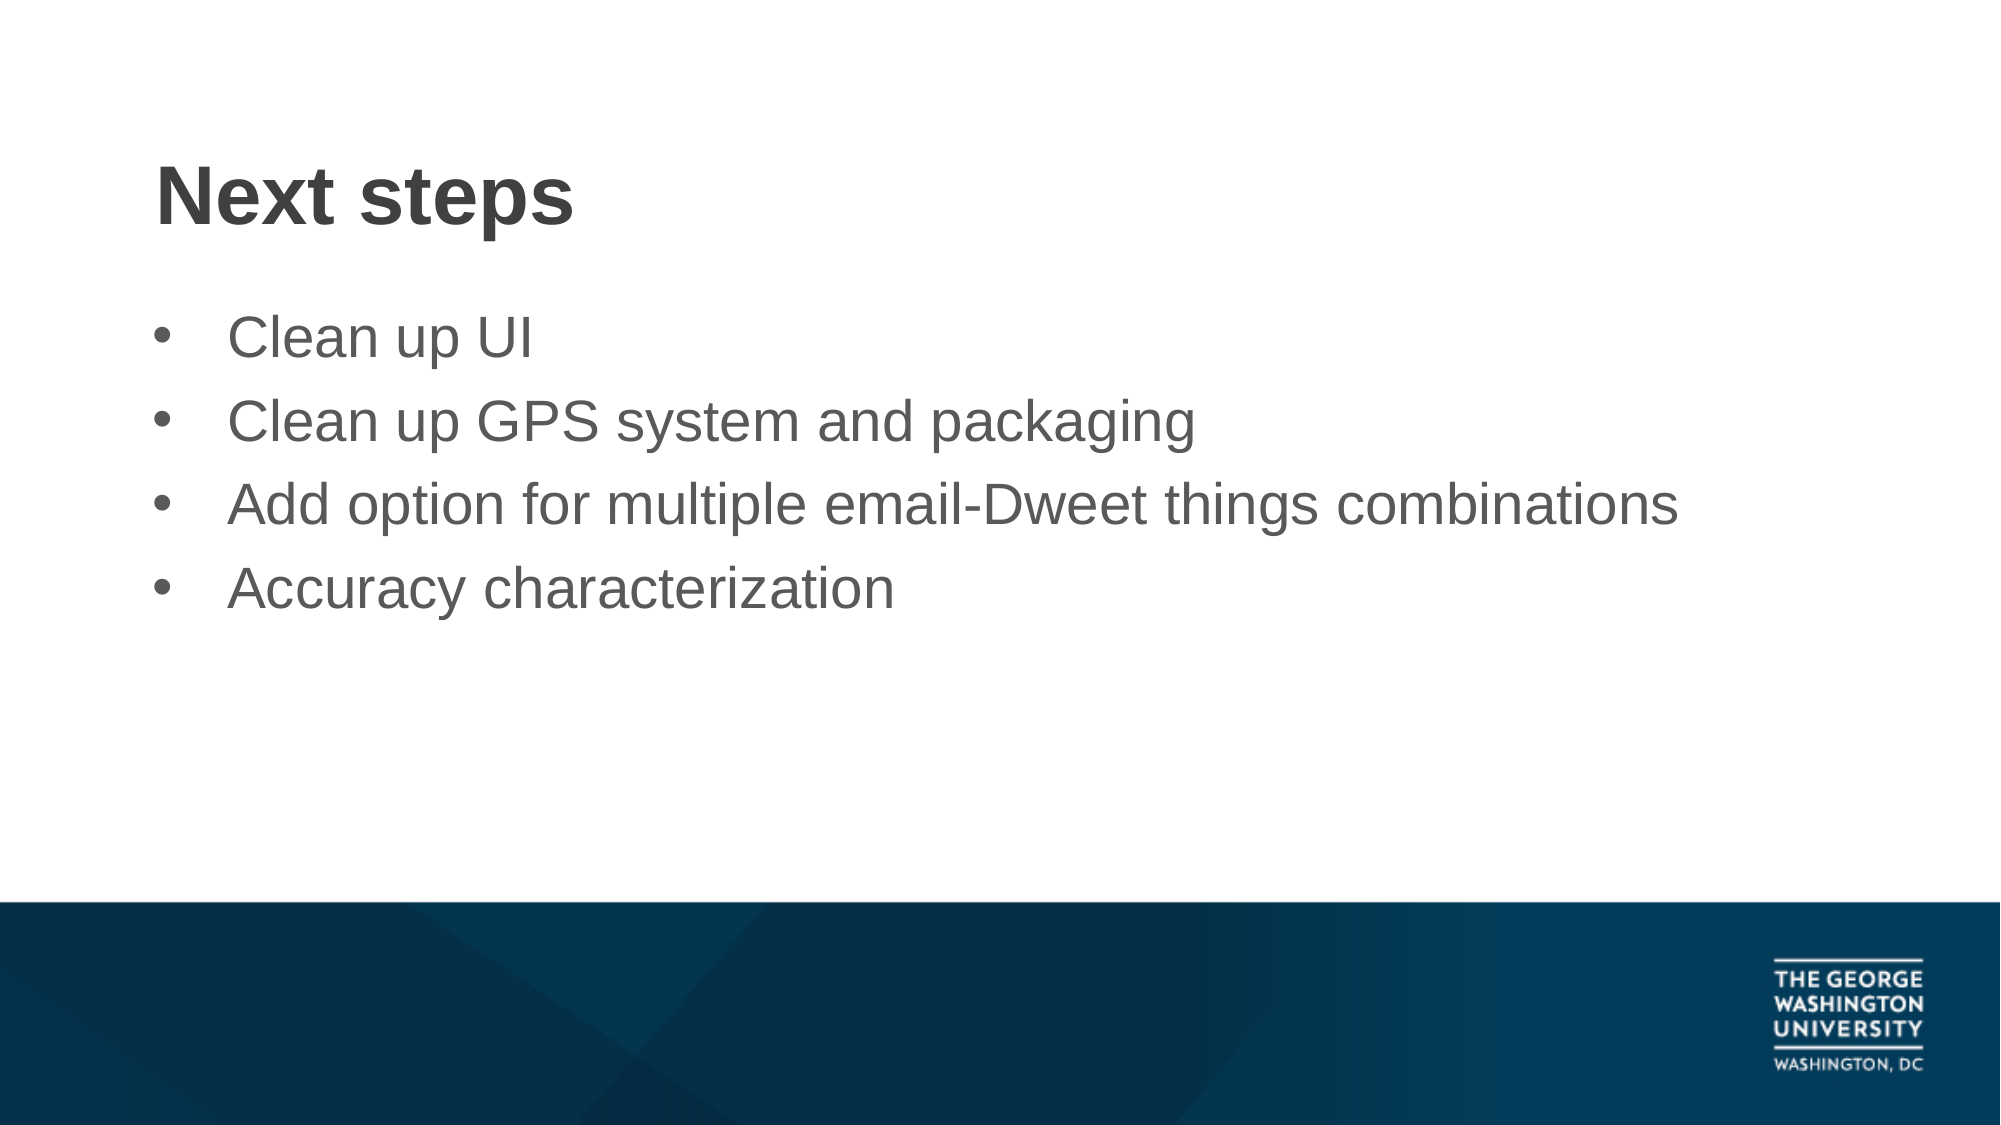

# Next steps
Clean up UI
Clean up GPS system and packaging
Add option for multiple email-Dweet things combinations
Accuracy characterization